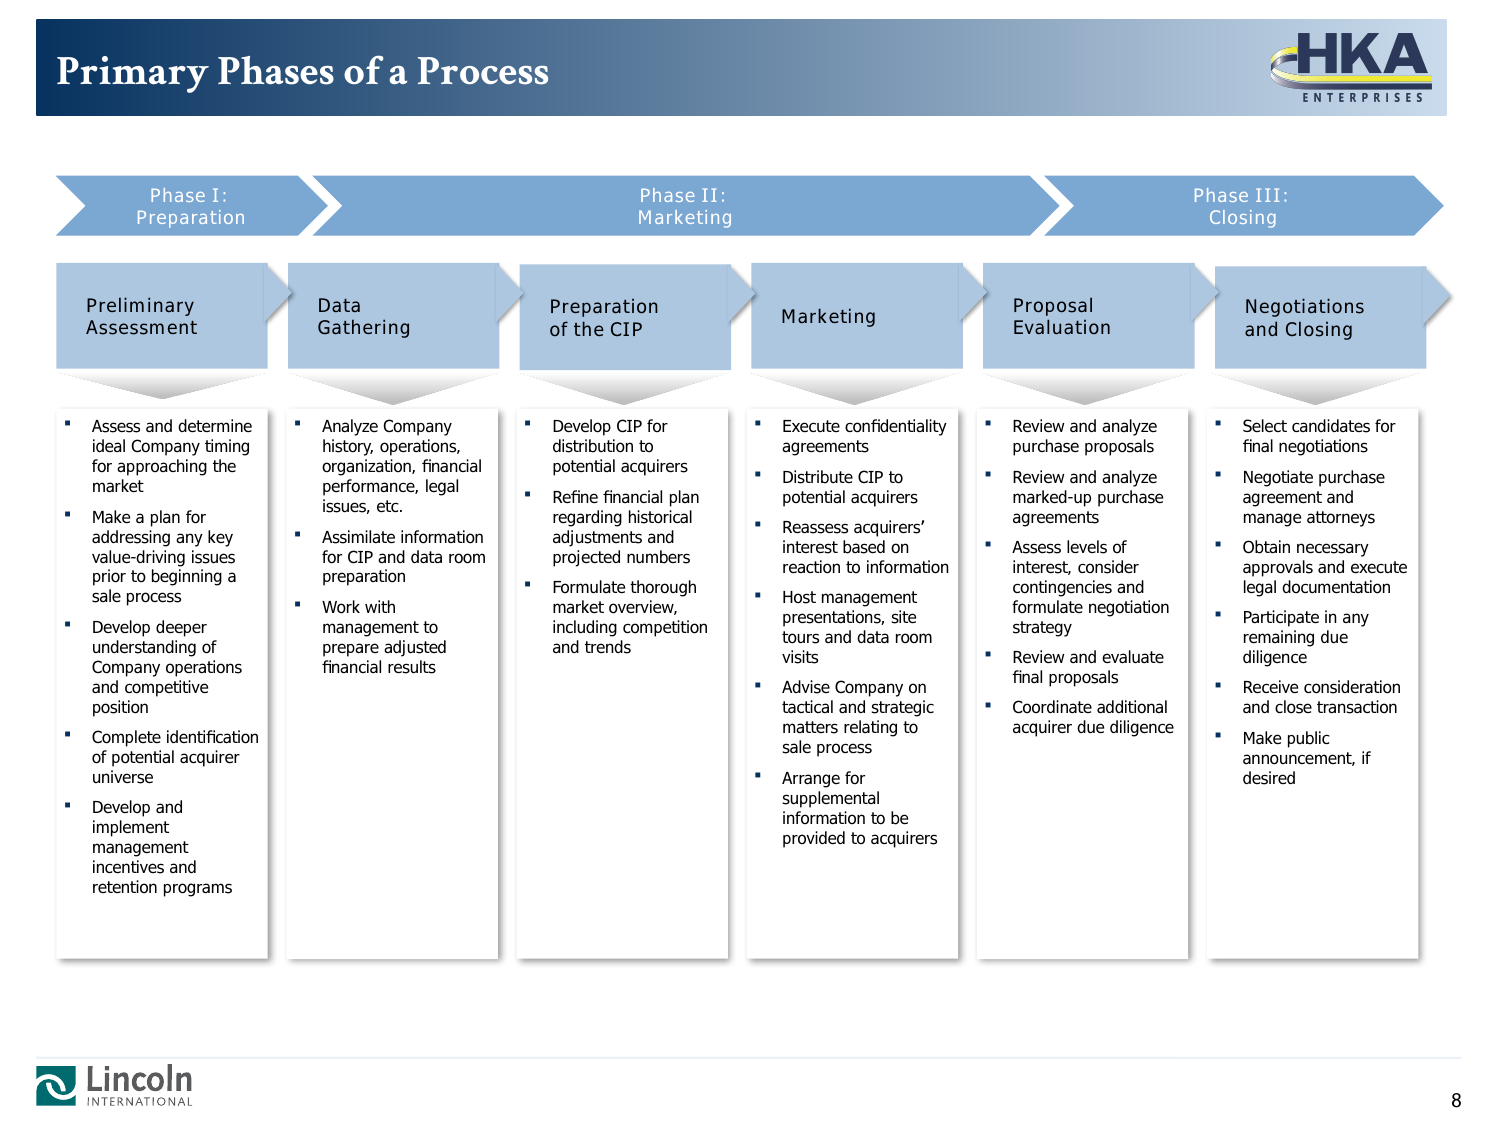

# Primary Phases of a Process
Phase I:
Preparation
Phase II:
Marketing
Phase III:
Closing
Data
Gathering
Marketing
Preliminary Assessment
Proposal Evaluation
Preparation
of the CIP
Negotiations
and Closing

Assess and determine ideal Company timing for approaching the market
Make a plan for addressing any key value-driving issues prior to beginning a sale process
Develop deeper understanding of Company operations and competitive position
Complete identification of potential acquirer universe
Develop and implement management incentives and retention programs
Analyze Company history, operations, organization, financial performance, legal issues, etc.
Assimilate information for CIP and data room preparation
Work with management to prepare adjusted financial results
Develop CIP for distribution to potential acquirers
Refine financial plan regarding historical adjustments and projected numbers
Formulate thorough market overview, including competition and trends
Execute confidentiality agreements
Distribute CIP to potential acquirers
Reassess acquirers’ interest based on reaction to information
Host management presentations, site tours and data room visits
Advise Company on tactical and strategic matters relating to sale process
Arrange for supplemental information to be provided to acquirers
Review and analyze purchase proposals
Review and analyze marked-up purchase agreements
Assess levels of interest, consider contingencies and formulate negotiation strategy
Review and evaluate final proposals
Coordinate additional acquirer due diligence
Select candidates for final negotiations
Negotiate purchase agreement and manage attorneys
Obtain necessary approvals and execute legal documentation
Participate in any remaining due diligence
Receive consideration and close transaction
Make public announcement, if desired
8